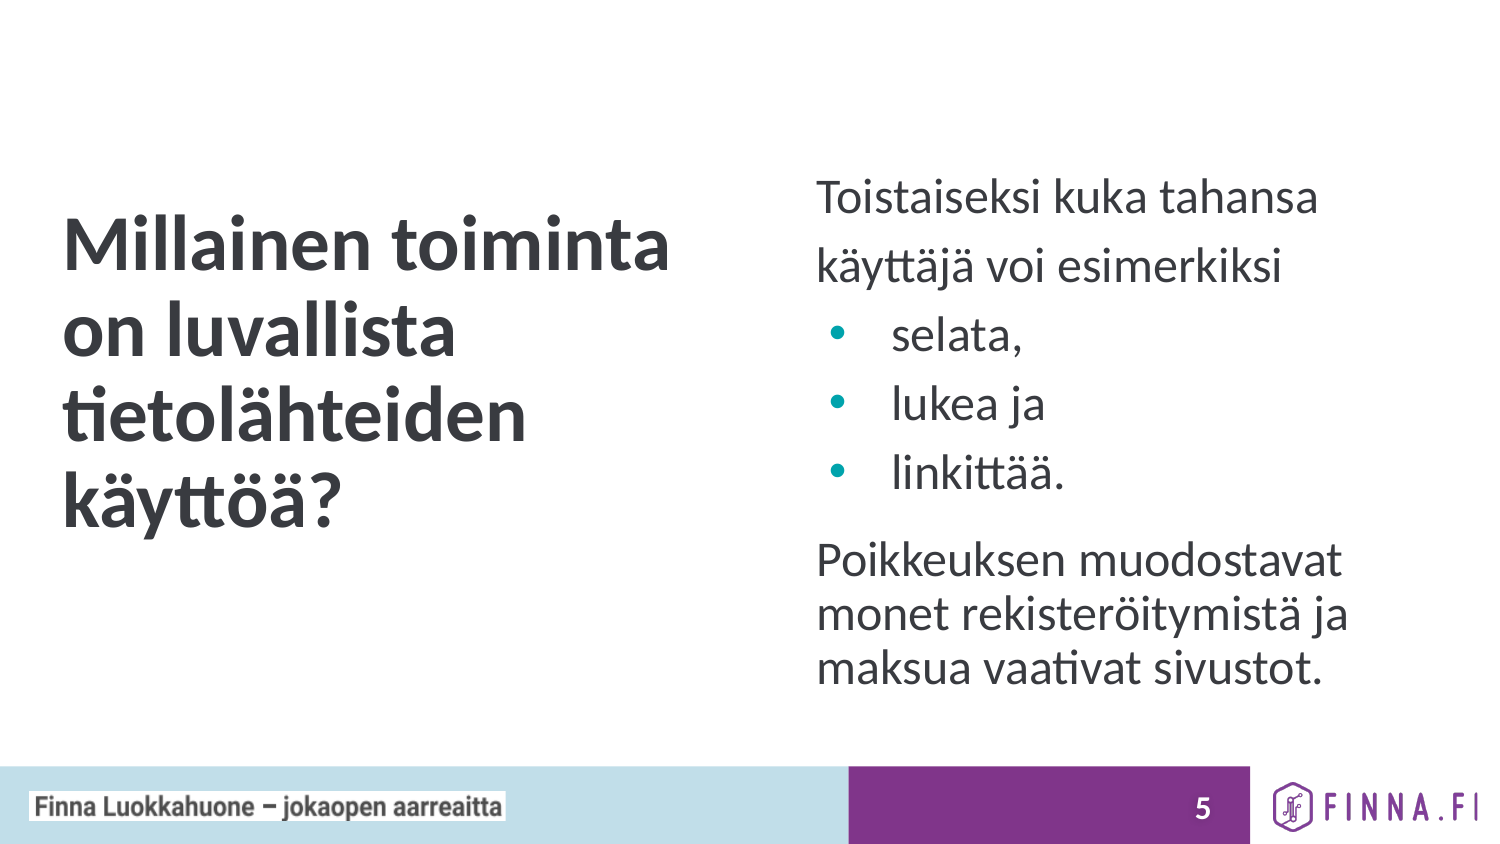

Toistaiseksi kuka tahansa käyttäjä voi esimerkiksi
selata,
lukea ja
linkittää.
Poikkeuksen muodostavat monet rekisteröitymistä ja maksua vaativat sivustot.
# Millainen toiminta on luvallista tietolähteiden käyttöä?